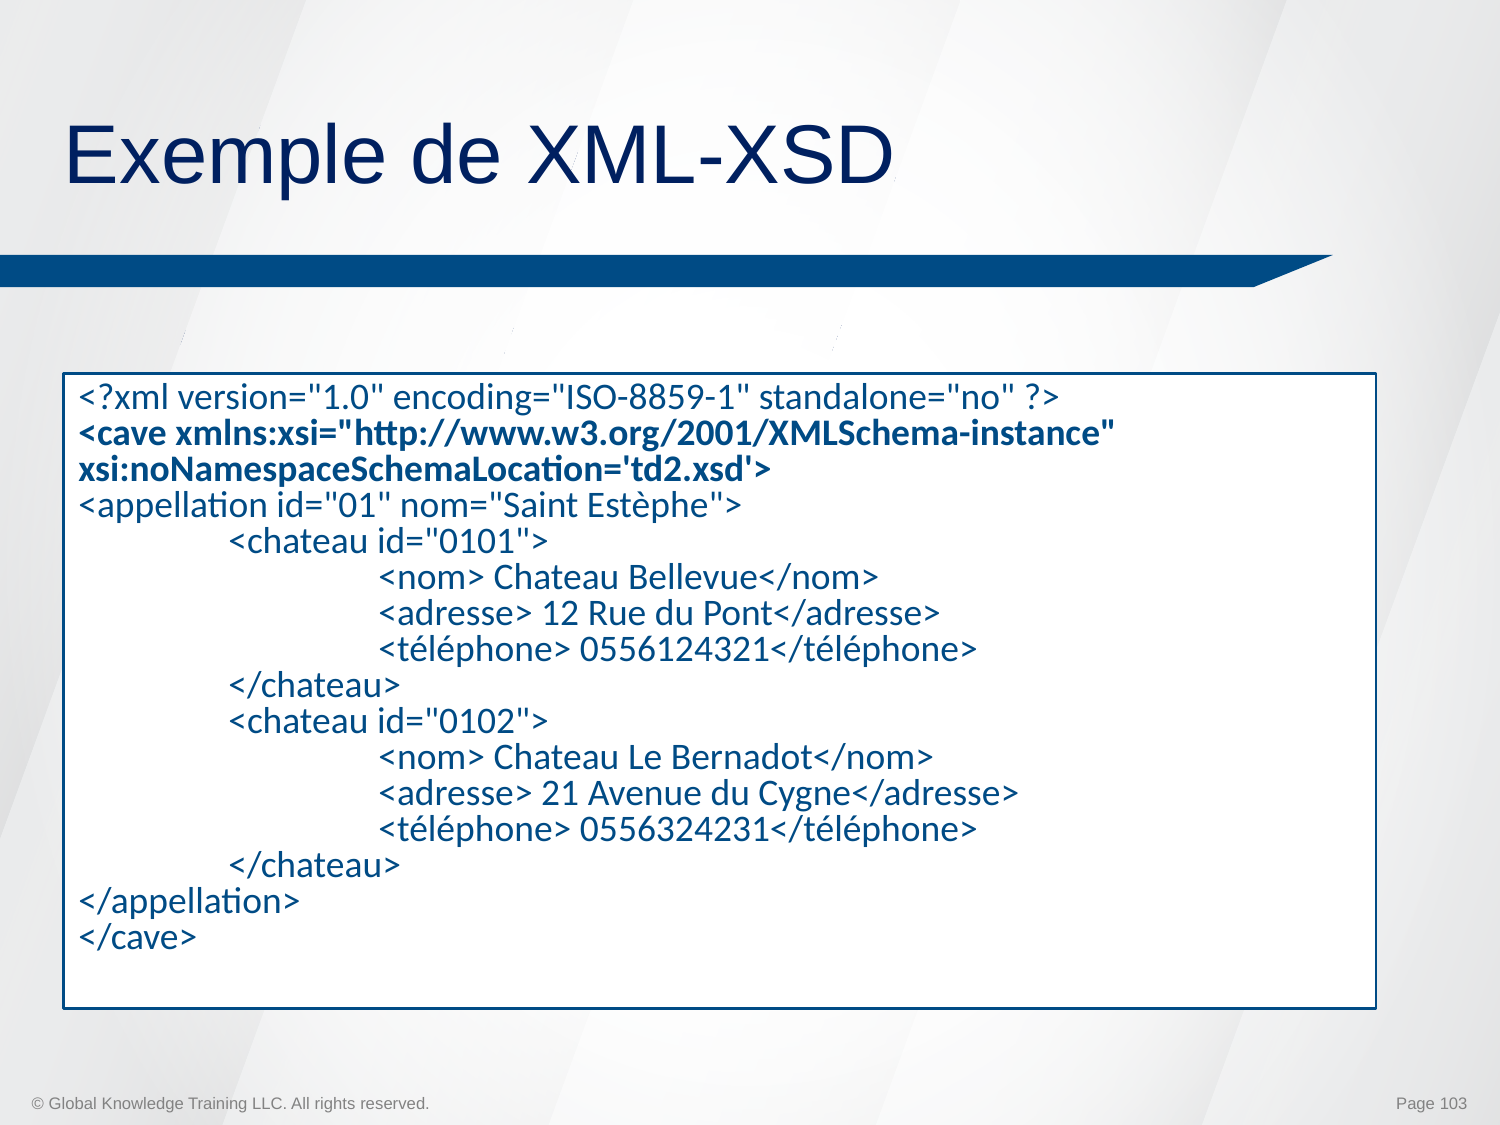

# Exemple de XML-XSD

<?xml version="1.0" encoding="ISO-8859-1" standalone="no" ?>
<cave xmlns:xsi="http://www.w3.org/2001/XMLSchema-instance" xsi:noNamespaceSchemaLocation='td2.xsd'>
<appellation id="01" nom="Saint Estèphe">
	<chateau id="0101">
		<nom> Chateau Bellevue</nom>
		<adresse> 12 Rue du Pont</adresse>
		<téléphone> 0556124321</téléphone>
	</chateau>
	<chateau id="0102">
		<nom> Chateau Le Bernadot</nom>
		<adresse> 21 Avenue du Cygne</adresse>
		<téléphone> 0556324231</téléphone>
	</chateau>
</appellation>
</cave>